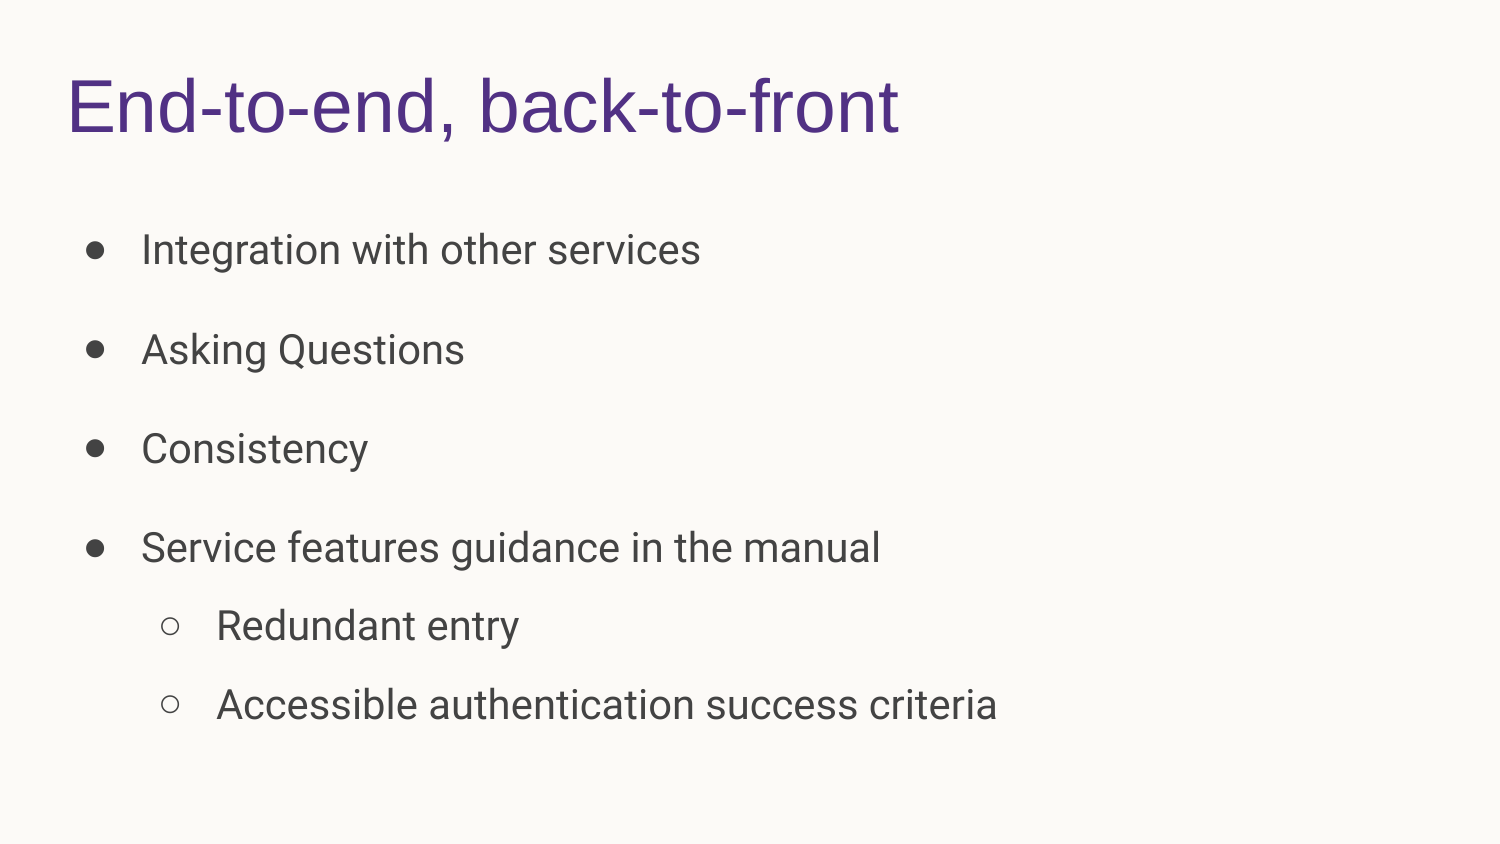

# End-to-end, back-to-front
Integration with other services
Asking Questions
Consistency
Service features guidance in the manual
Redundant entry
Accessible authentication success criteria